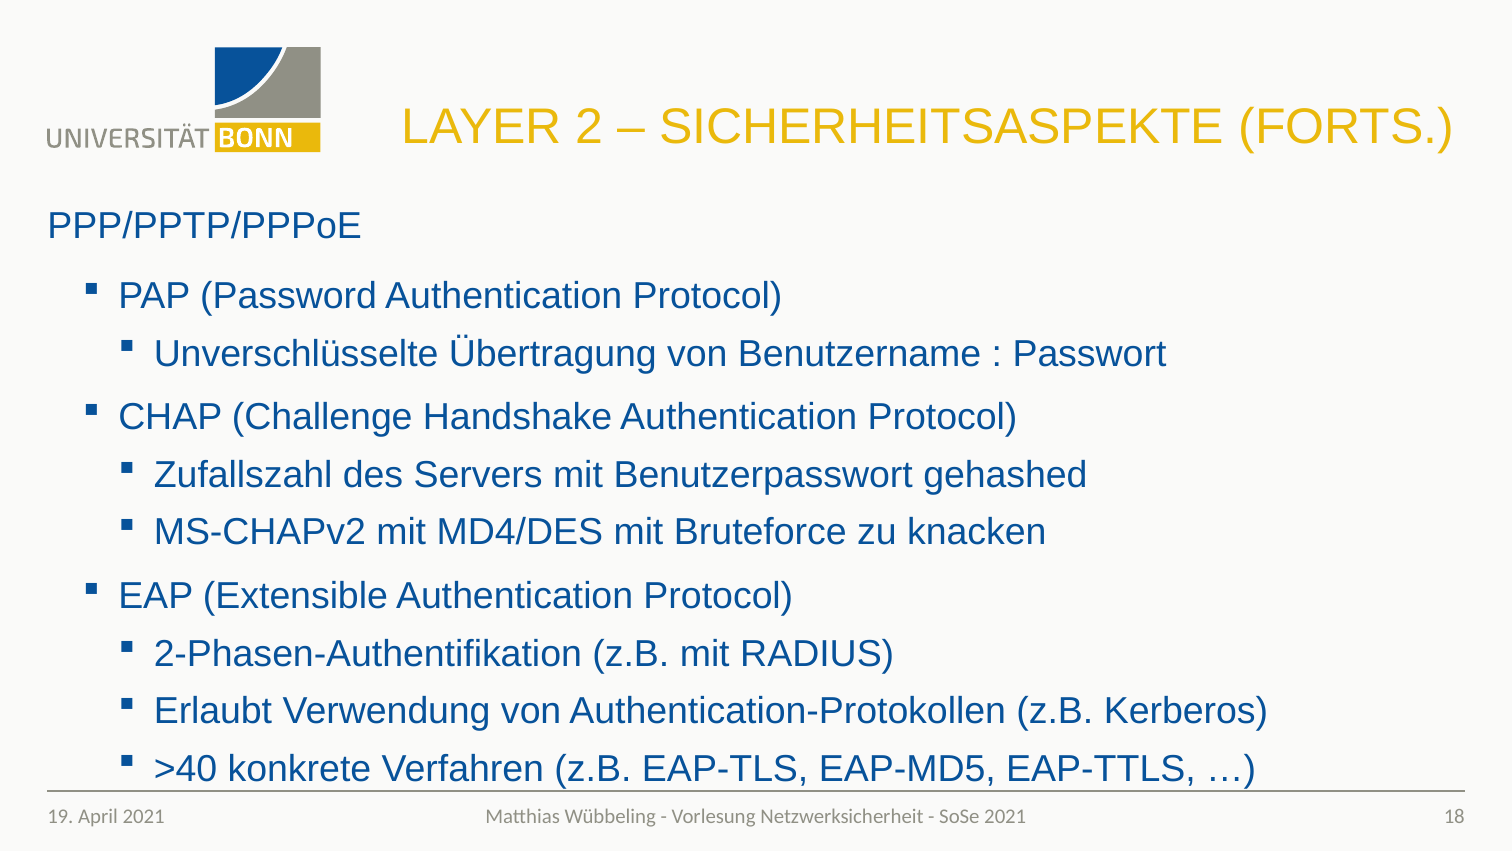

# Layer 2 – Sicherheitsaspekte (forts.)
PPP/PPTP/PPPoE
PAP (Password Authentication Protocol)
Unverschlüsselte Übertragung von Benutzername : Passwort
CHAP (Challenge Handshake Authentication Protocol)
Zufallszahl des Servers mit Benutzerpasswort gehashed
MS-CHAPv2 mit MD4/DES mit Bruteforce zu knacken
EAP (Extensible Authentication Protocol)
2-Phasen-Authentifikation (z.B. mit RADIUS)
Erlaubt Verwendung von Authentication-Protokollen (z.B. Kerberos)
>40 konkrete Verfahren (z.B. EAP-TLS, EAP-MD5, EAP-TTLS, …)
19. April 2021
18
Matthias Wübbeling - Vorlesung Netzwerksicherheit - SoSe 2021